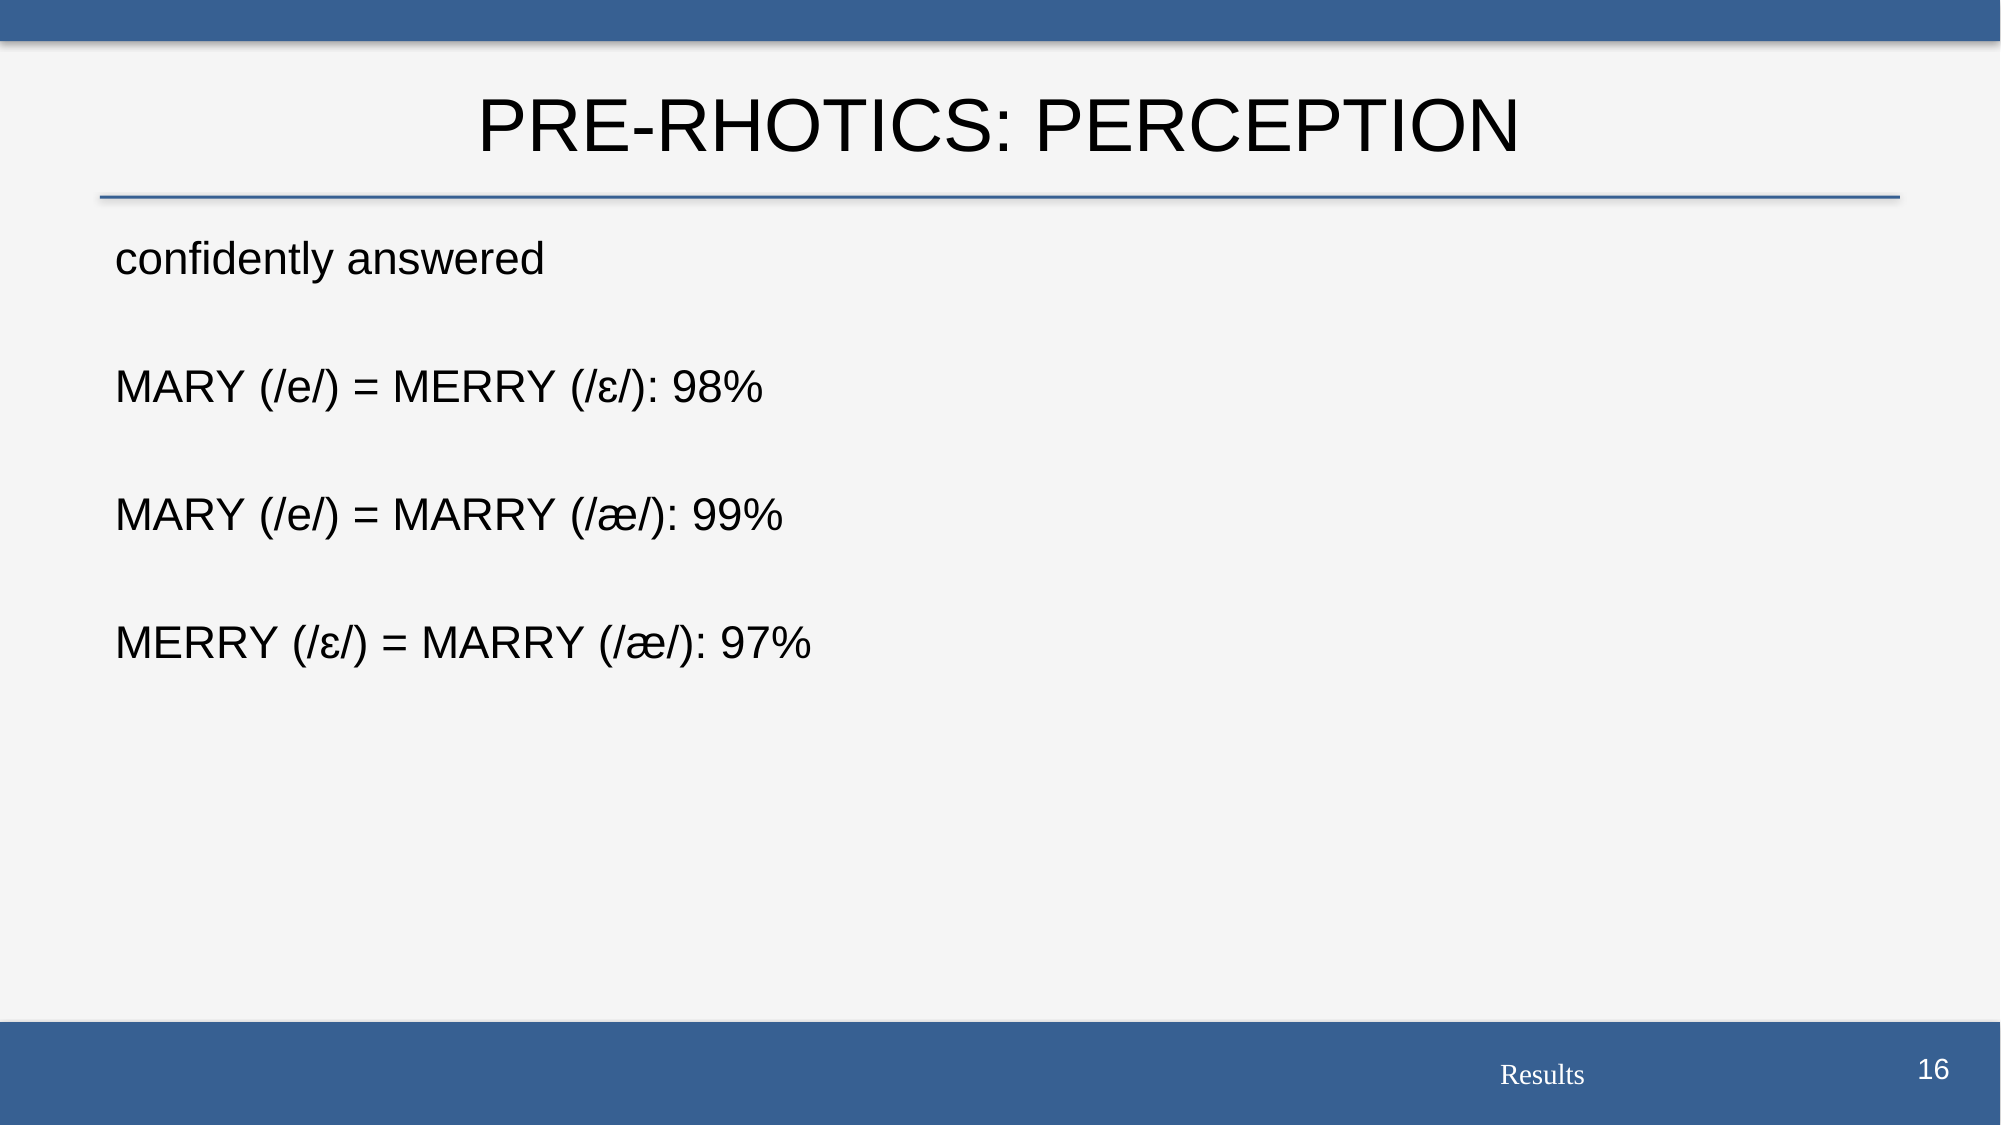

# Pre-Rhotics: Perception
confidently answered

mary (/e/) = merry (/ɛ/): 98%

mary (/e/) = marry (/æ/): 99%

merry (/ɛ/) = marry (/æ/): 97%
Results
16